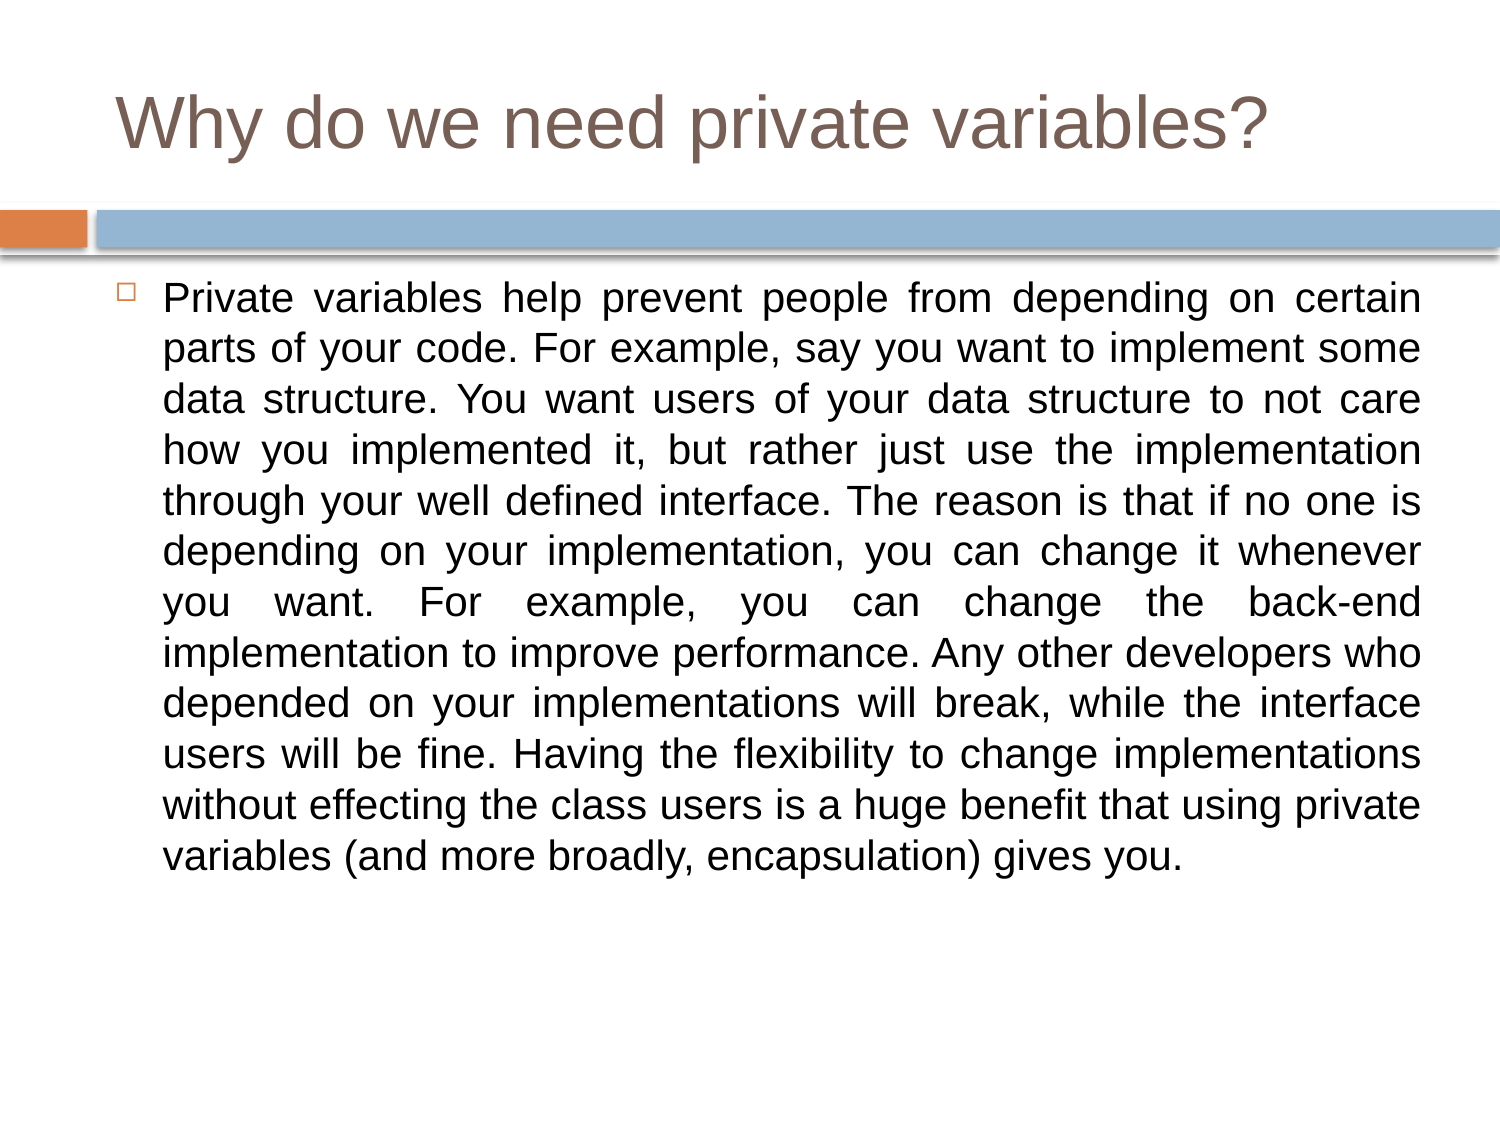

# Why do we need private variables?
Private variables help prevent people from depending on certain parts of your code. For example, say you want to implement some data structure. You want users of your data structure to not care how you implemented it, but rather just use the implementation through your well defined interface. The reason is that if no one is depending on your implementation, you can change it whenever you want. For example, you can change the back-end implementation to improve performance. Any other developers who depended on your implementations will break, while the interface users will be fine. Having the flexibility to change implementations without effecting the class users is a huge benefit that using private variables (and more broadly, encapsulation) gives you.